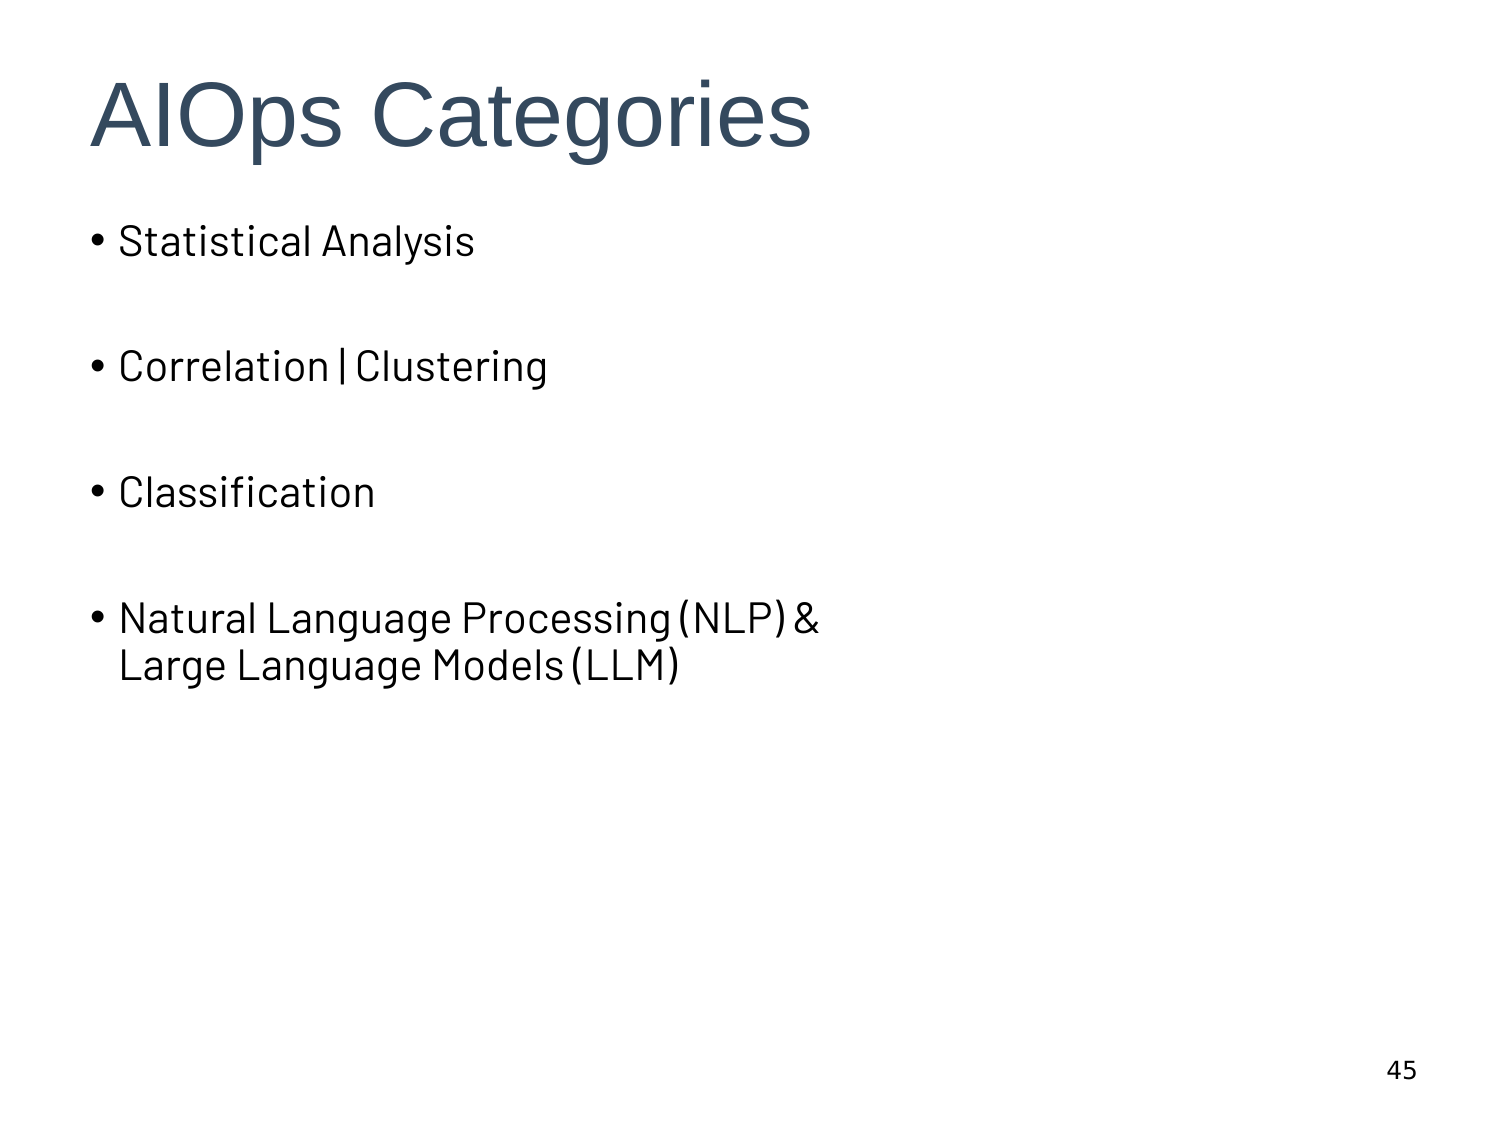

# AIOps Categories
Statistical Analysis

Correlation | Clustering

Classification

Natural Language Processing (NLP) &
Large Language Models (LLM)